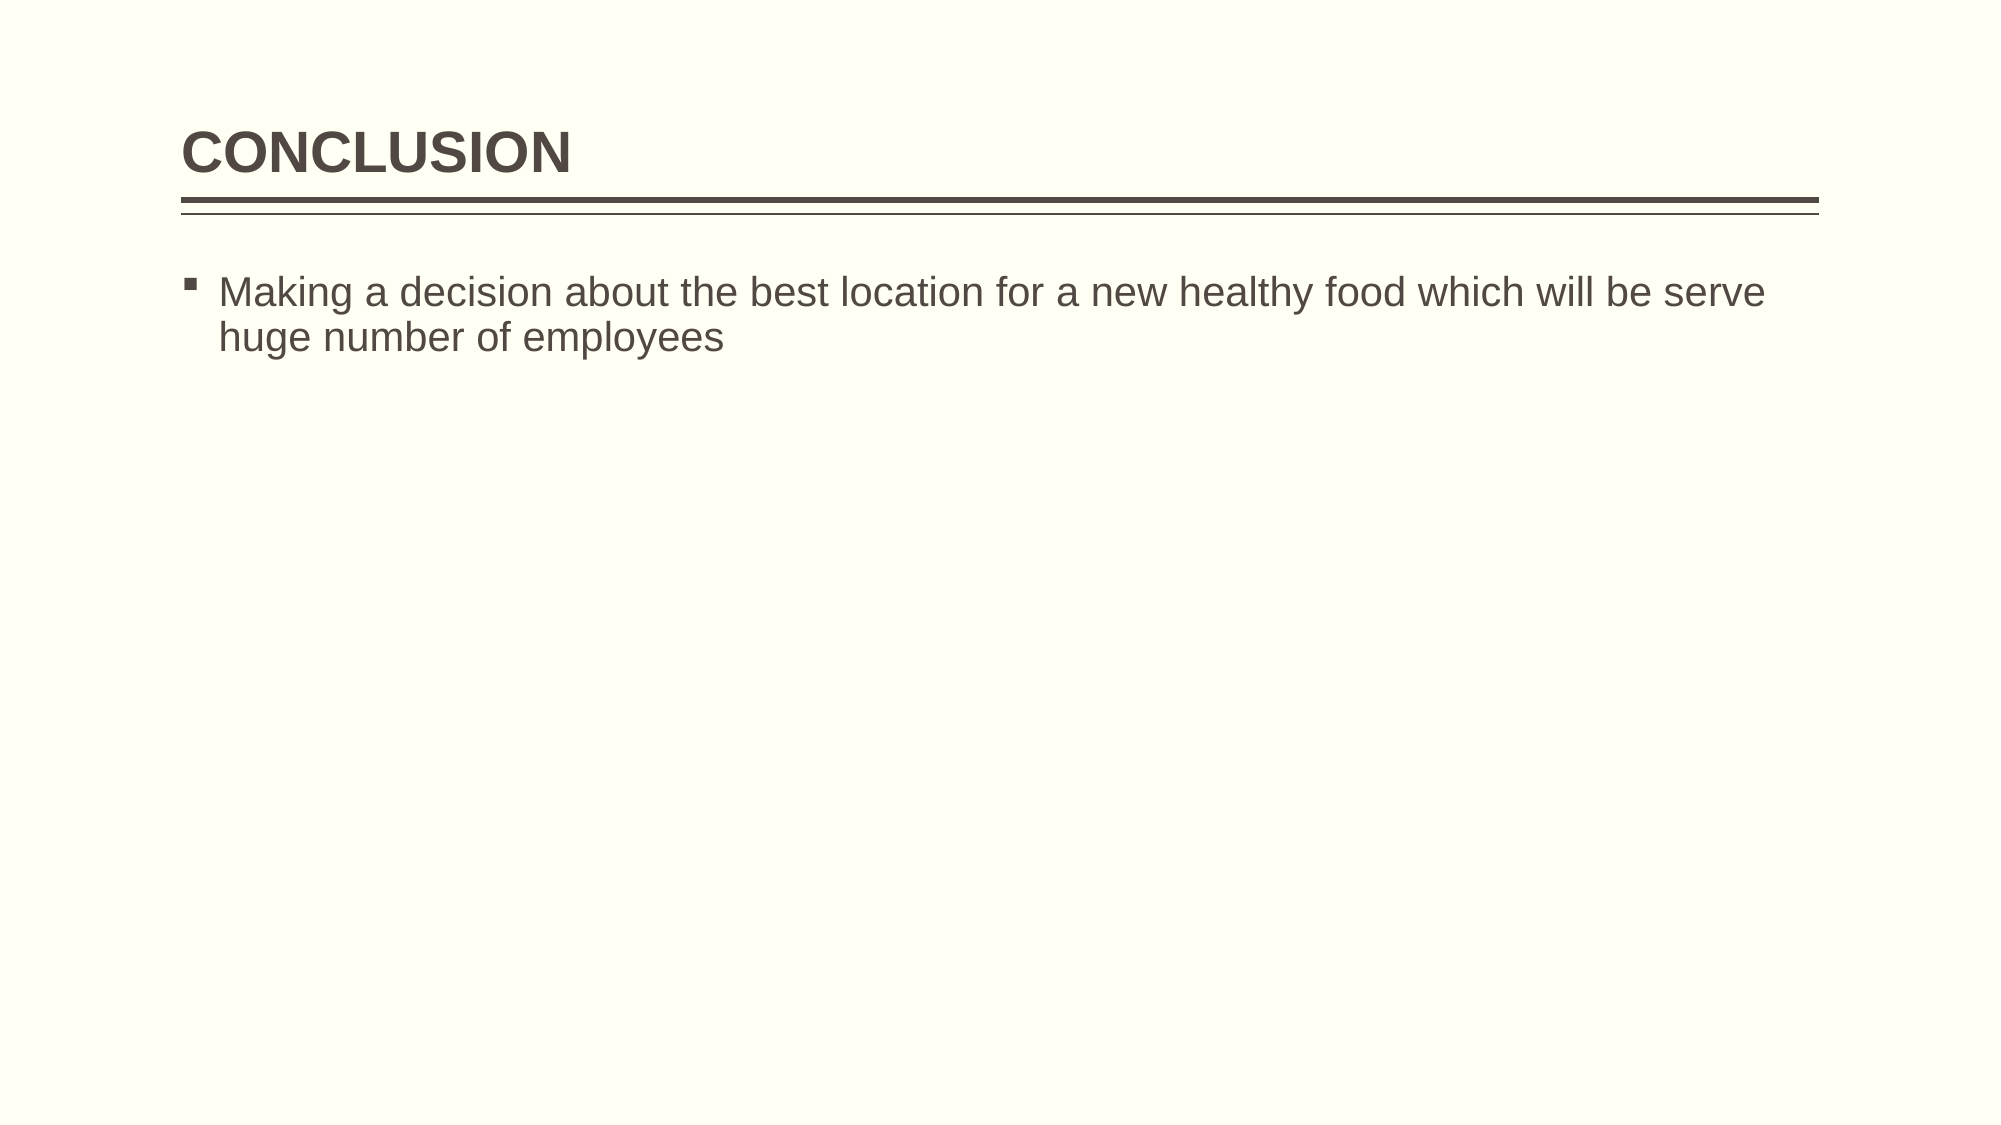

# Conclusion
Making a decision about the best location for a new healthy food which will be serve huge number of employees